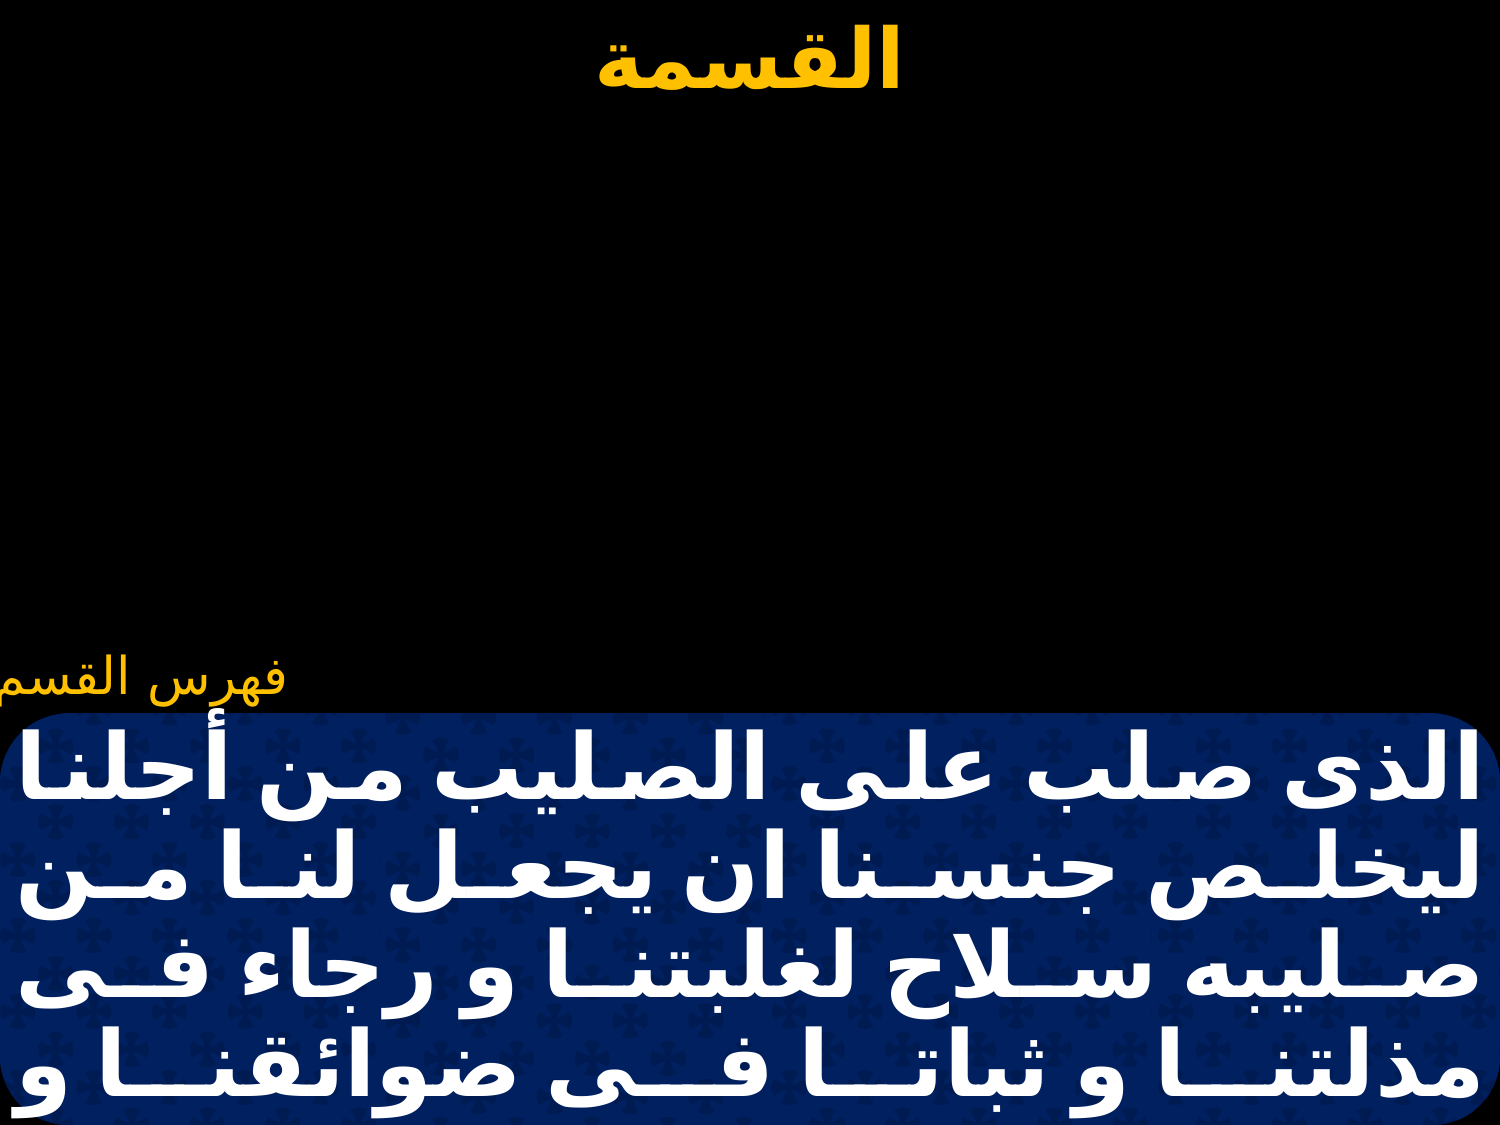

#
الذى صلب على الصليب من أجلنا ليخلص جنسنا ان يجعل لنا من صليبه سلاح لغلبتنا و رجاء فى مذلتنا و ثباتا فى ضوائقنا و شدائدنا وشفاء لاوجاعنا و حماية فى تجاربنا.